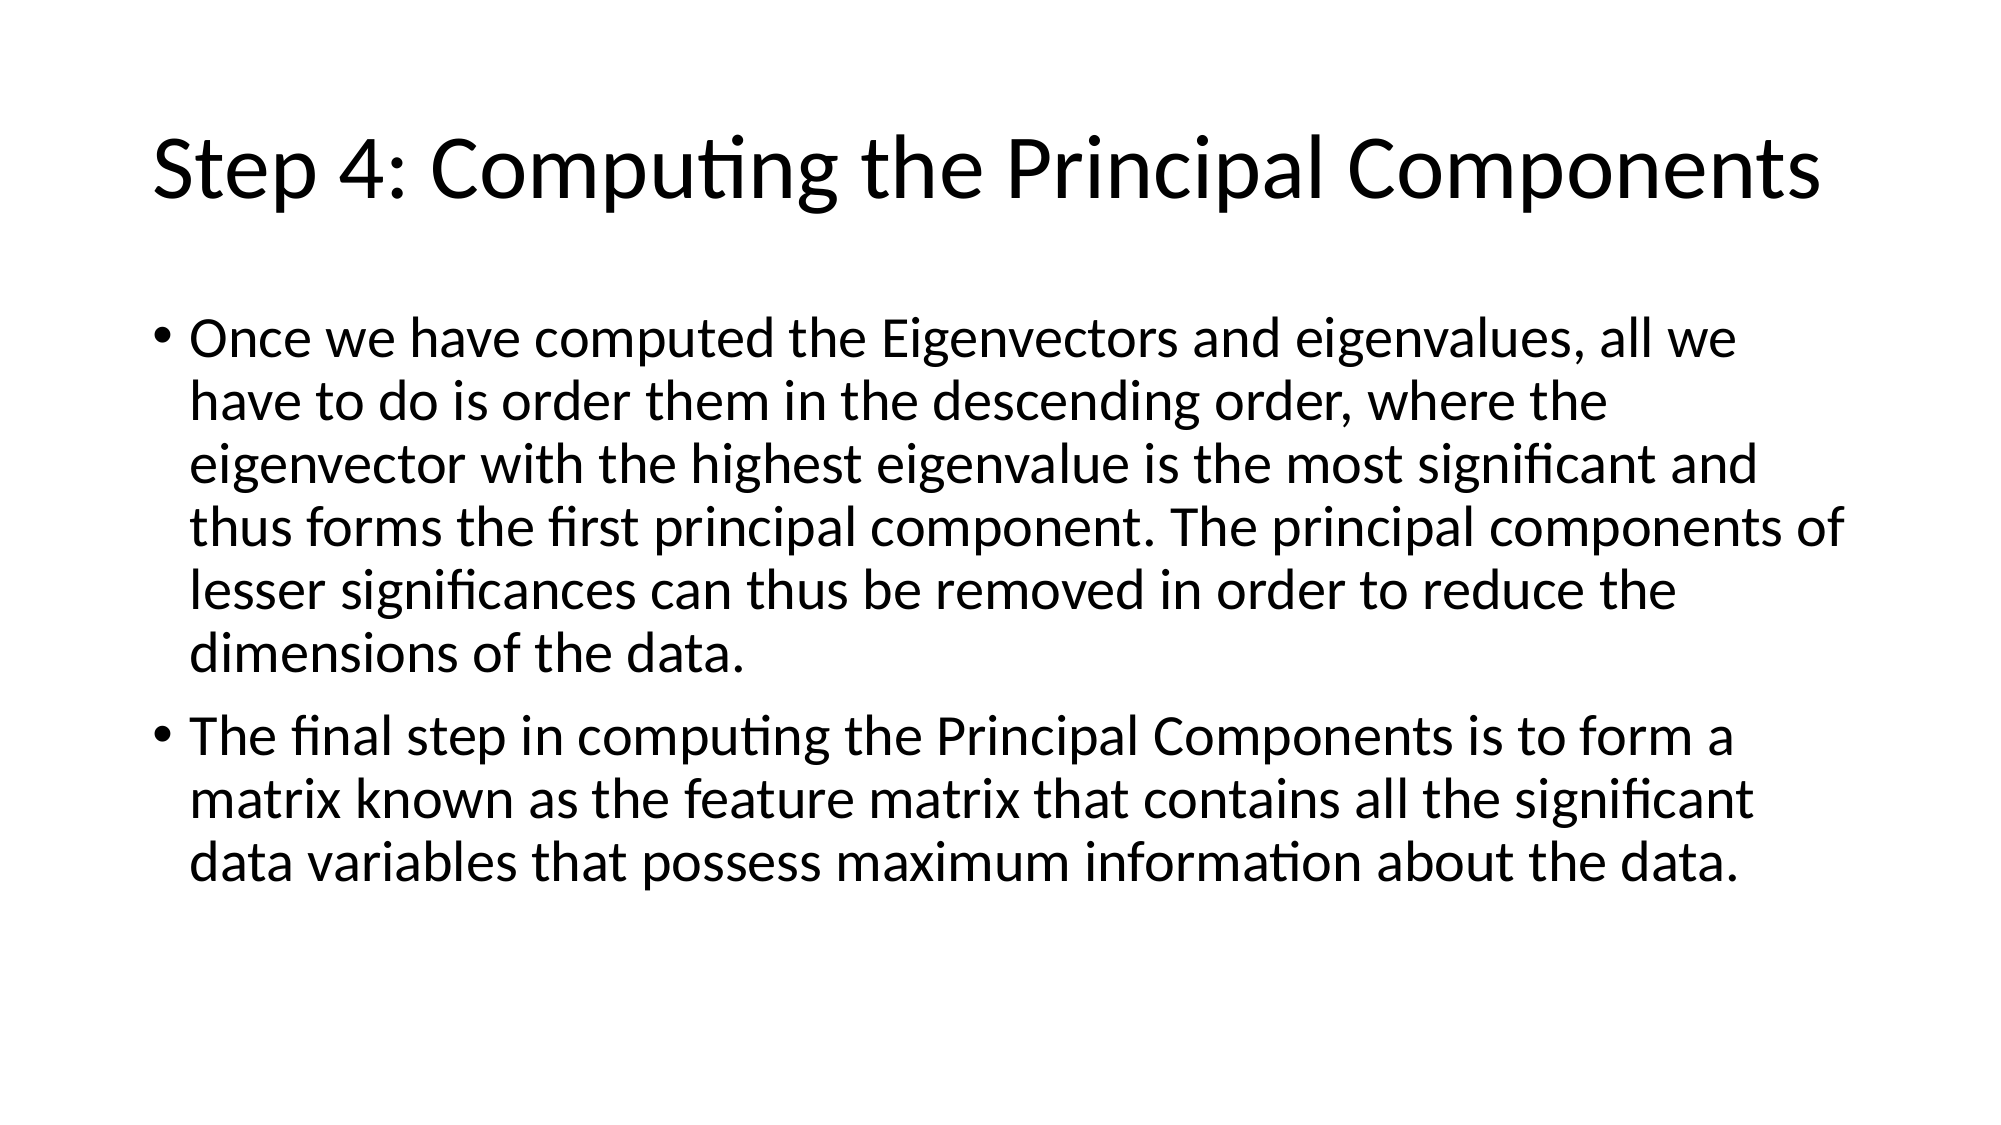

# Step 4: Computing the Principal Components
Once we have computed the Eigenvectors and eigenvalues, all we have to do is order them in the descending order, where the eigenvector with the highest eigenvalue is the most significant and thus forms the first principal component. The principal components of lesser significances can thus be removed in order to reduce the dimensions of the data.
The final step in computing the Principal Components is to form a matrix known as the feature matrix that contains all the significant data variables that possess maximum information about the data.